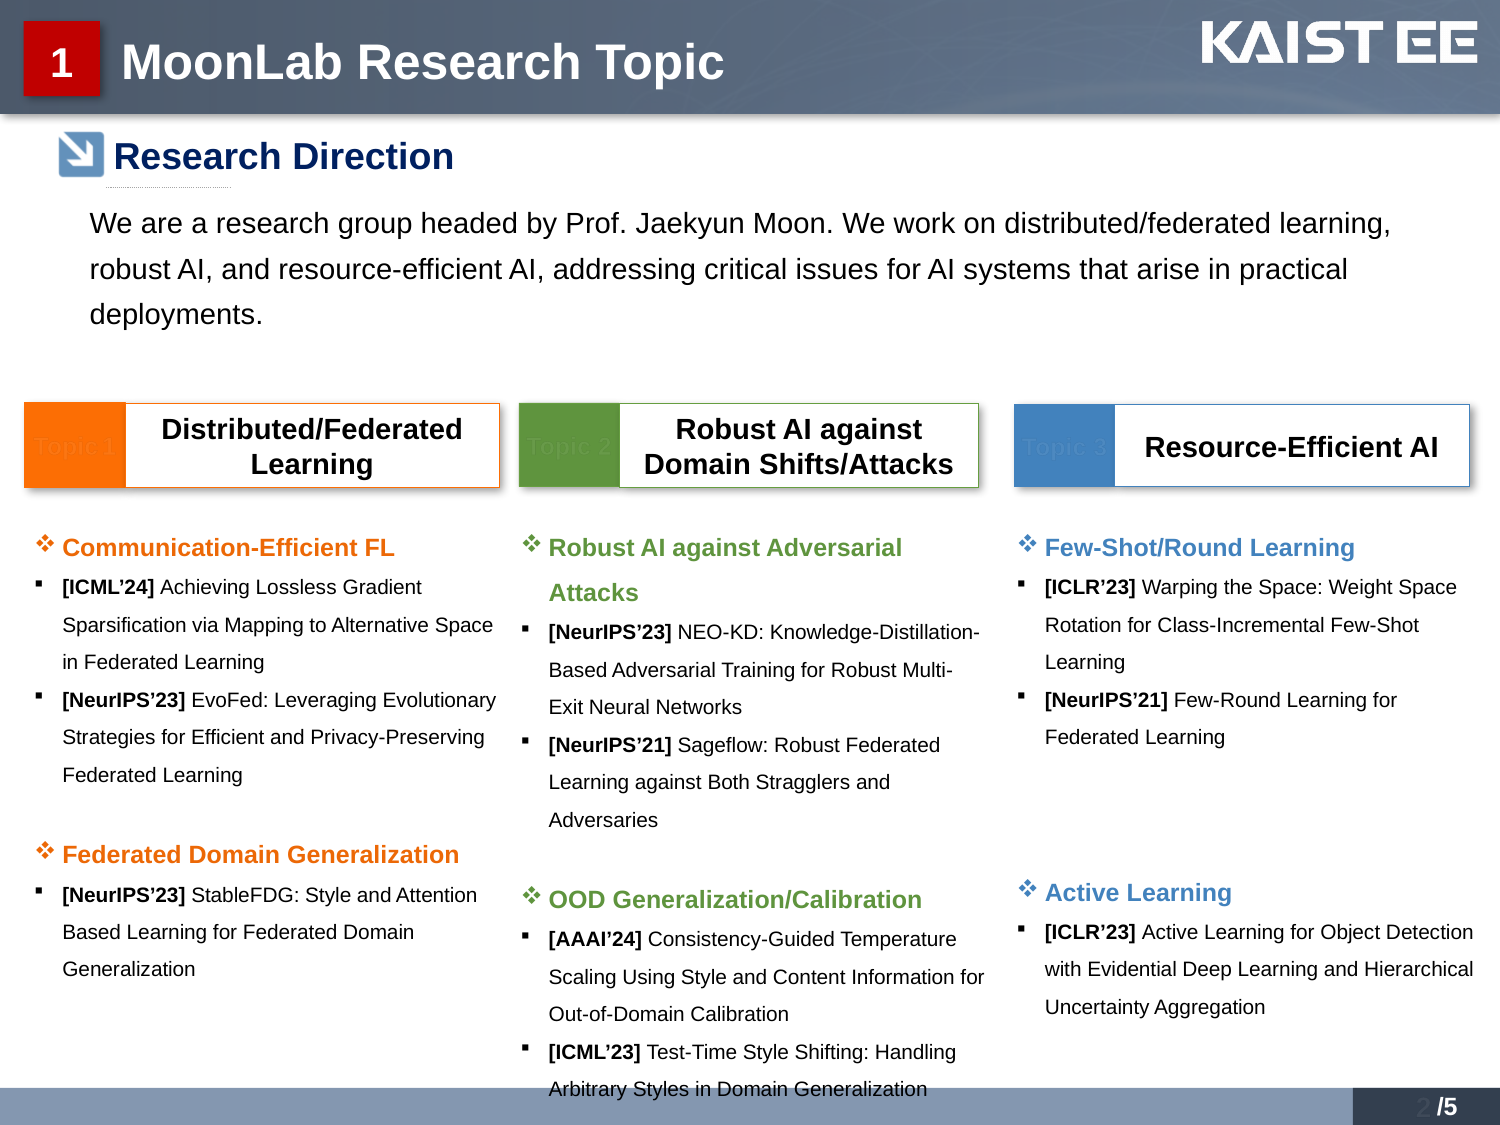

# MoonLab Research Topic
1
Research Direction
We are a research group headed by Prof. Jaekyun Moon. We work on distributed/federated learning, robust AI, and resource-efficient AI, addressing critical issues for AI systems that arise in practical deployments.
Topic 1
Topic 2
Distributed/Federated Learning
Robust AI against Domain Shifts/Attacks
Topic 3
Resource-Efficient AI
Communication-Efficient FL
[ICML’24] Achieving Lossless Gradient Sparsification via Mapping to Alternative Space in Federated Learning
[NeurIPS’23] EvoFed: Leveraging Evolutionary Strategies for Efficient and Privacy-Preserving Federated Learning

Federated Domain Generalization
[NeurIPS’23] StableFDG: Style and Attention Based Learning for Federated Domain Generalization

Robust AI against Adversarial Attacks
[NeurIPS’23] NEO-KD: Knowledge-Distillation-Based Adversarial Training for Robust Multi-Exit Neural Networks
[NeurIPS’21] Sageflow: Robust Federated Learning against Both Stragglers and Adversaries

OOD Generalization/Calibration
[AAAI’24] Consistency-Guided Temperature Scaling Using Style and Content Information for Out-of-Domain Calibration
[ICML’23] Test-Time Style Shifting: Handling Arbitrary Styles in Domain Generalization

Few-Shot/Round Learning
[ICLR’23] Warping the Space: Weight Space Rotation for Class-Incremental Few-Shot Learning
[NeurIPS’21] Few-Round Learning for Federated Learning

Active Learning
[ICLR’23] Active Learning for Object Detection with Evidential Deep Learning and Hierarchical Uncertainty Aggregation

2
2